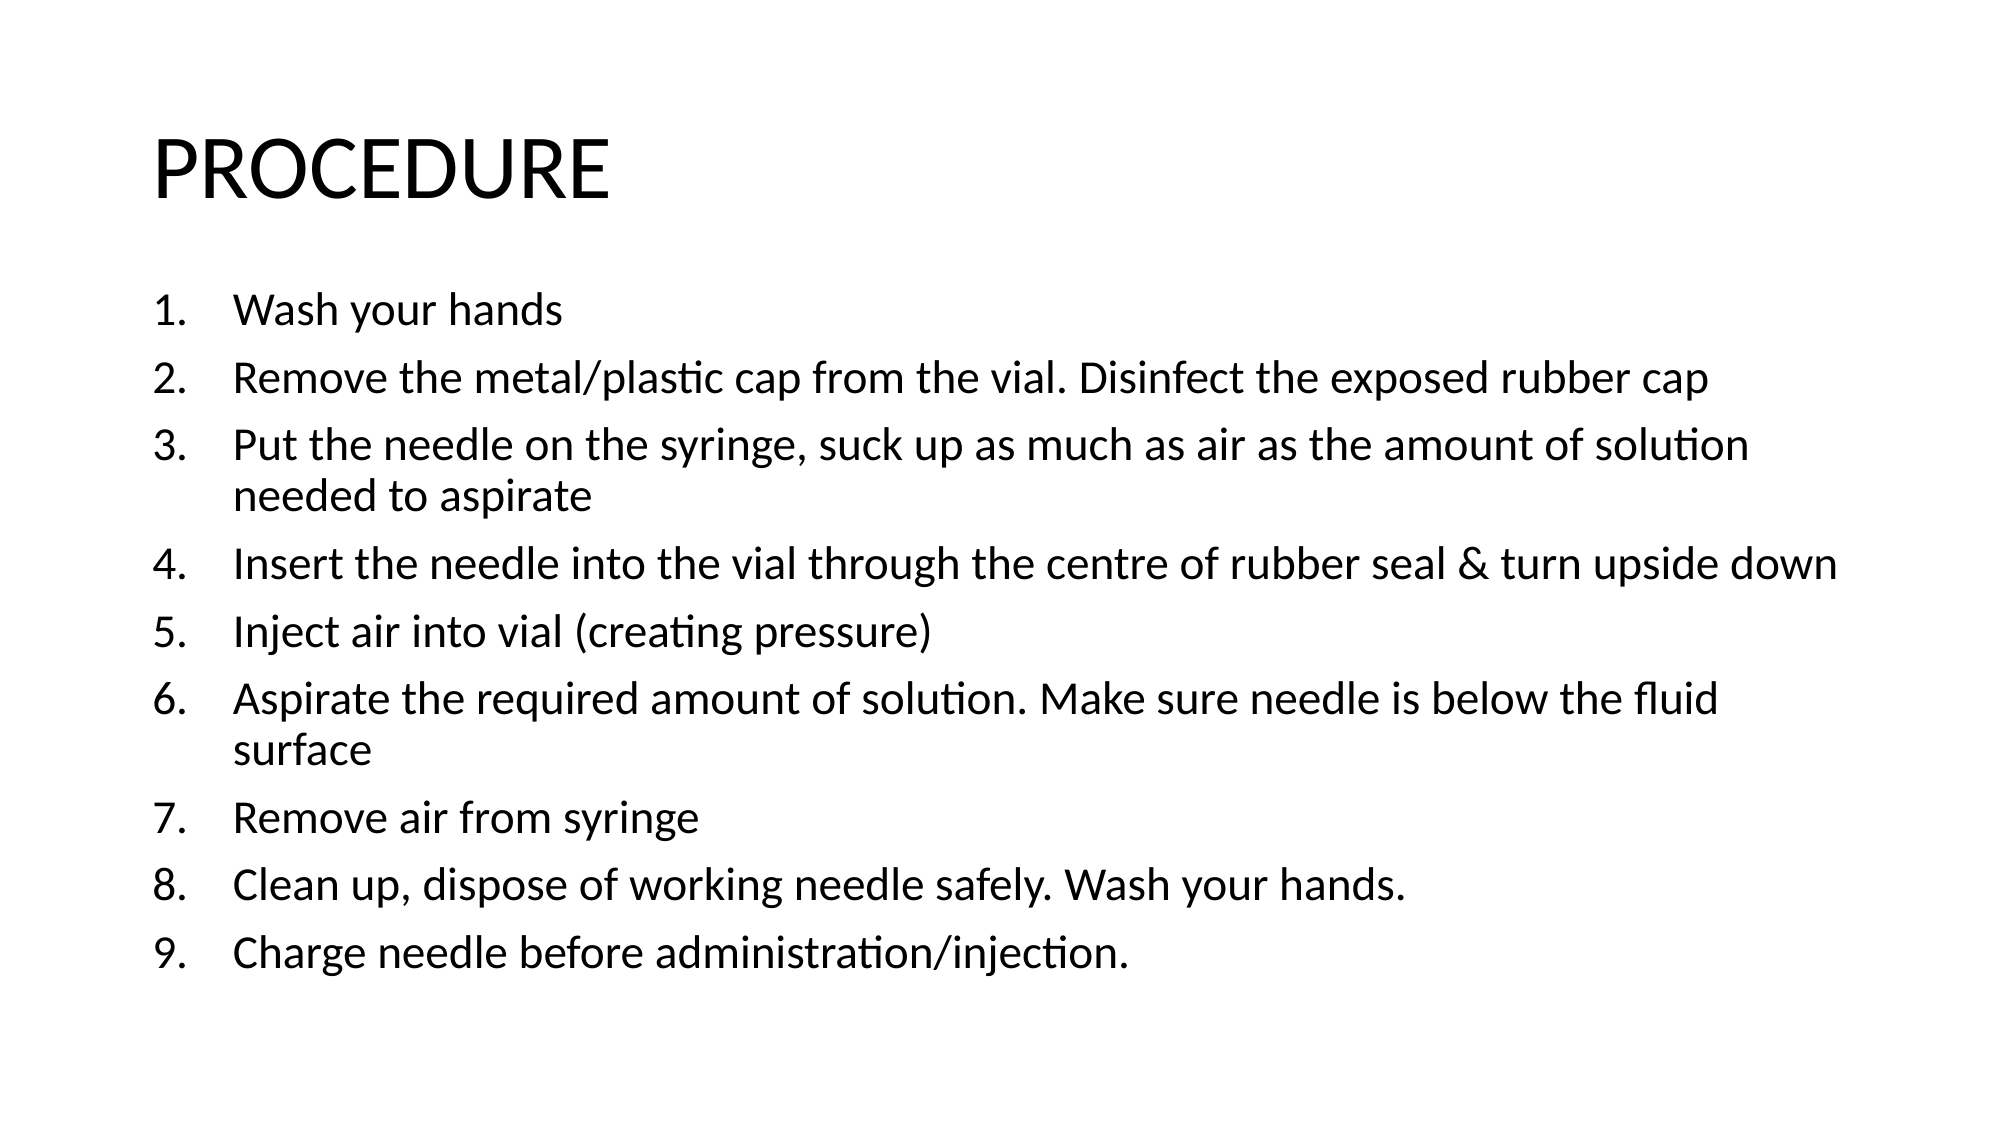

# PROCEDURE
Wash your hands
Remove the metal/plastic cap from the vial. Disinfect the exposed rubber cap
Put the needle on the syringe, suck up as much as air as the amount of solution needed to aspirate
Insert the needle into the vial through the centre of rubber seal & turn upside down
Inject air into vial (creating pressure)
Aspirate the required amount of solution. Make sure needle is below the fluid surface
Remove air from syringe
Clean up, dispose of working needle safely. Wash your hands.
Charge needle before administration/injection.